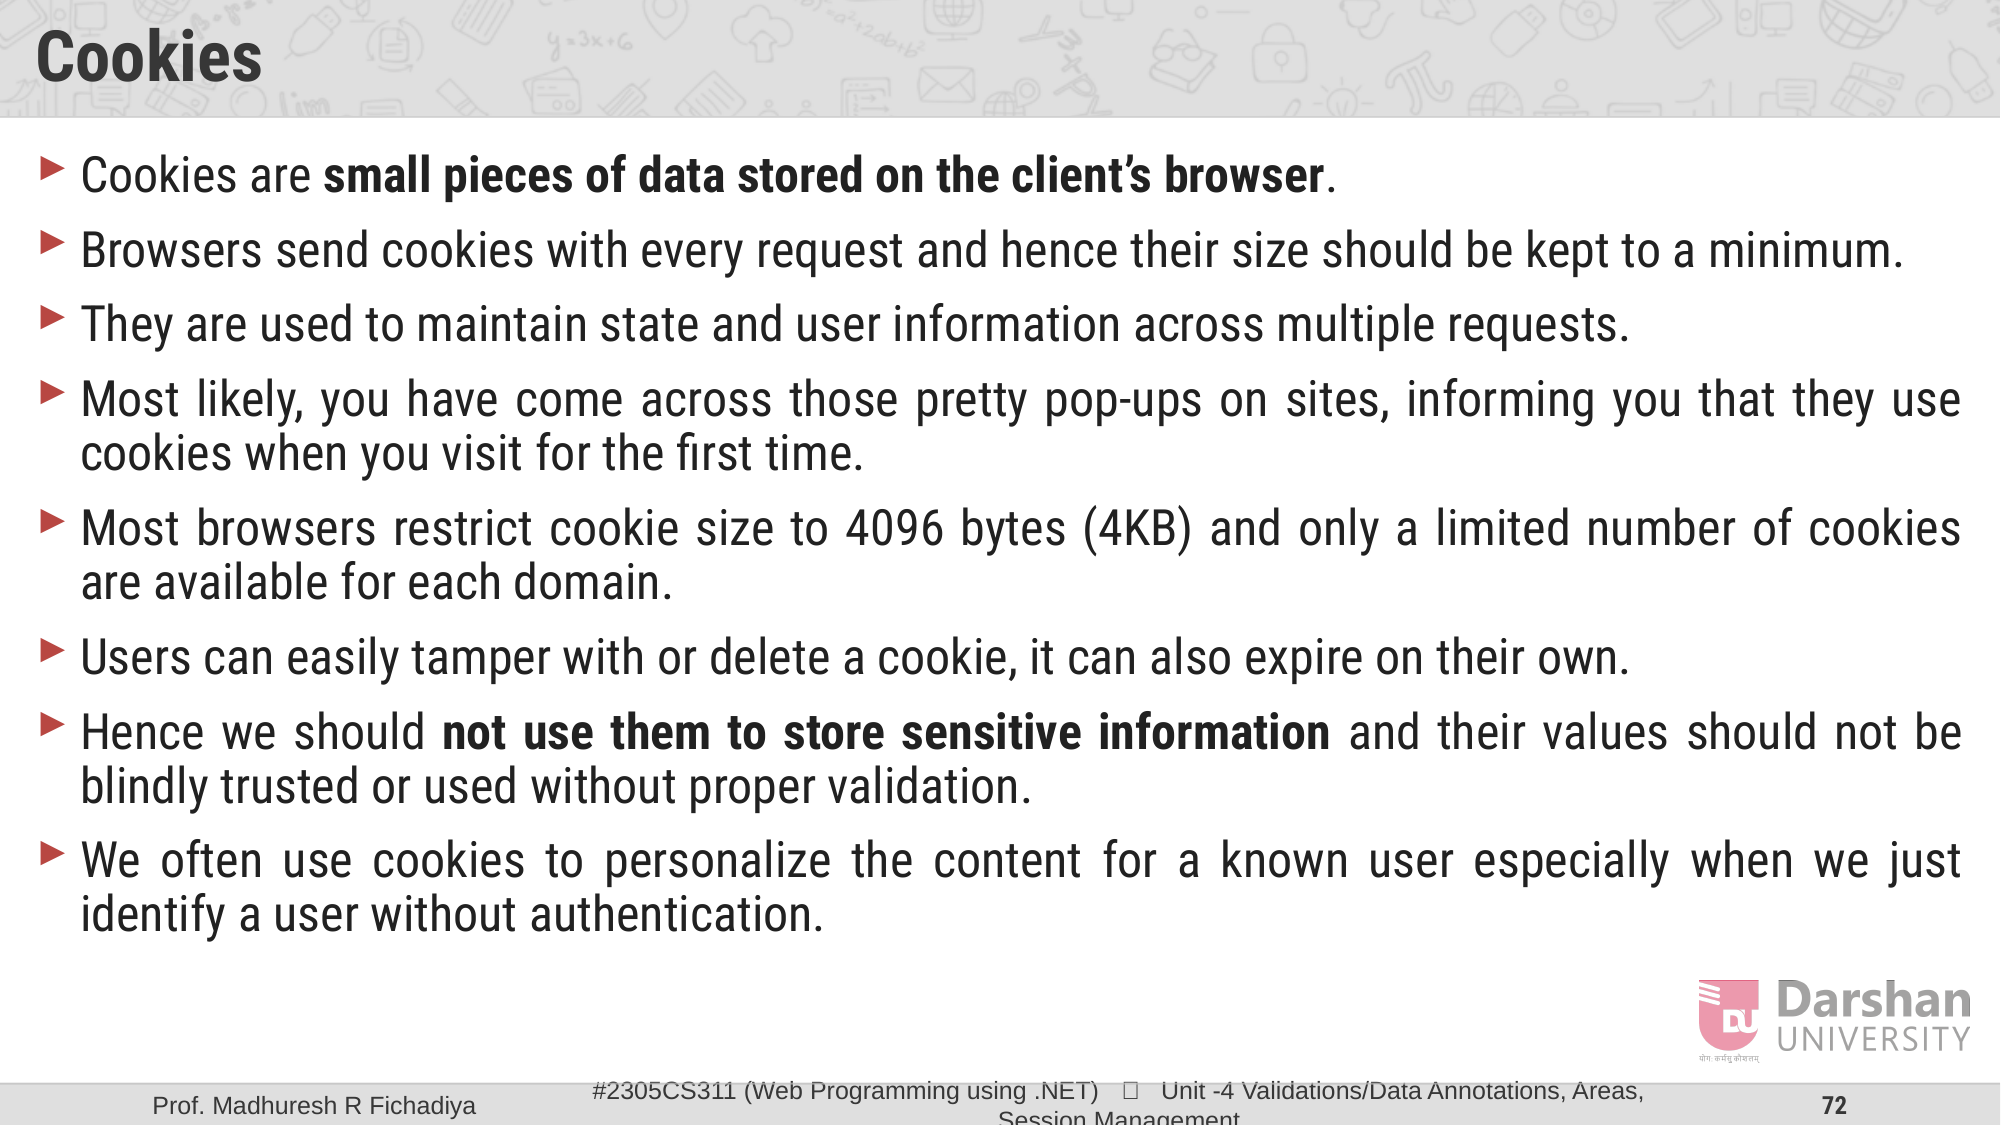

# Cookies
Cookies are small pieces of data stored on the client’s browser.
Browsers send cookies with every request and hence their size should be kept to a minimum.
They are used to maintain state and user information across multiple requests.
Most likely, you have come across those pretty pop-ups on sites, informing you that they use cookies when you visit for the first time.
Most browsers restrict cookie size to 4096 bytes (4KB) and only a limited number of cookies are available for each domain.
Users can easily tamper with or delete a cookie, it can also expire on their own.
Hence we should not use them to store sensitive information and their values should not be blindly trusted or used without proper validation.
We often use cookies to personalize the content for a known user especially when we just identify a user without authentication.